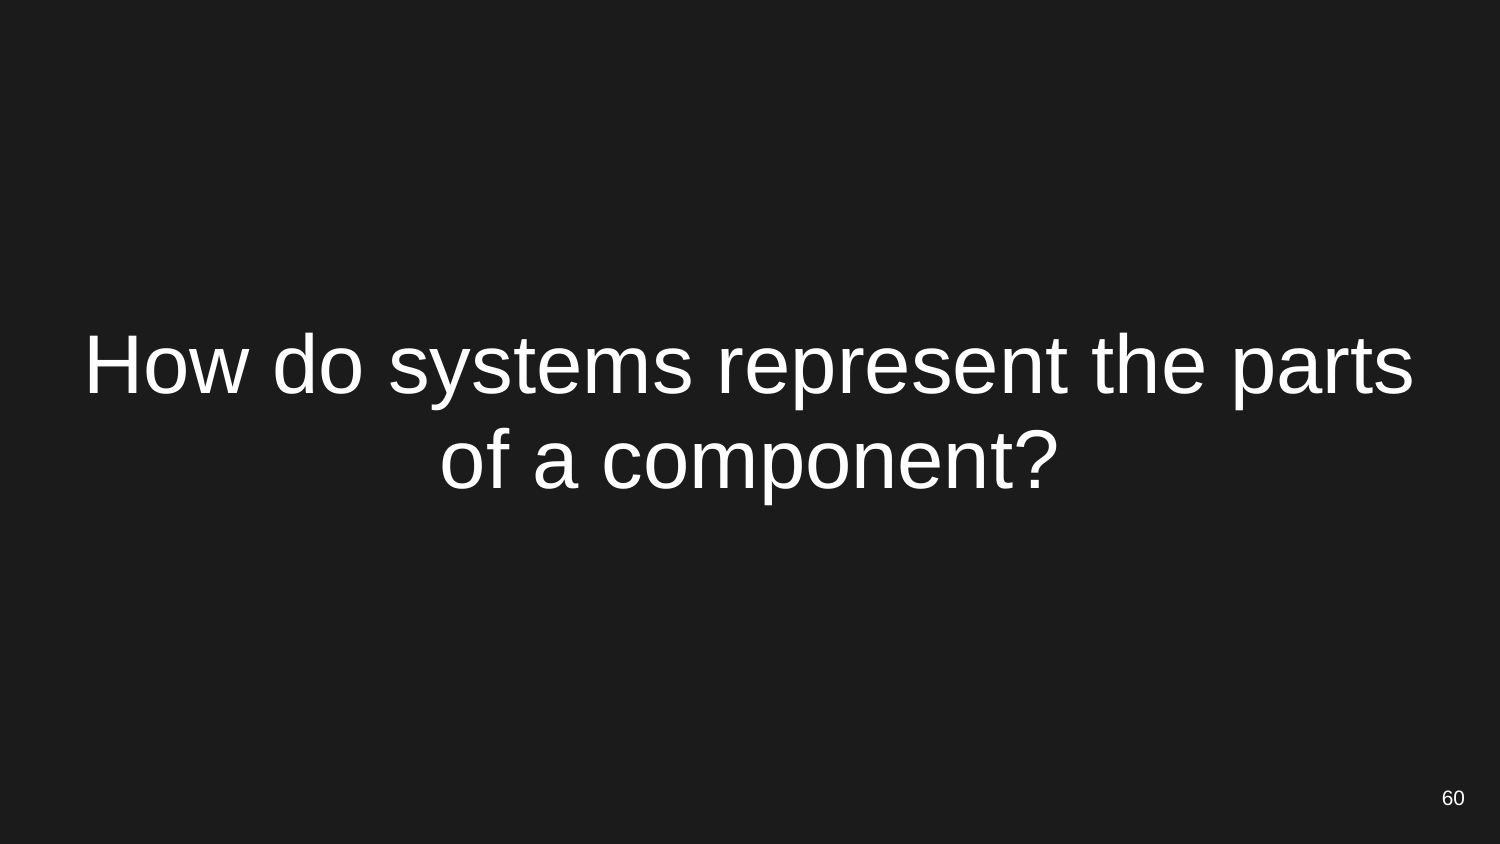

# How do systems represent the parts of a component?
60